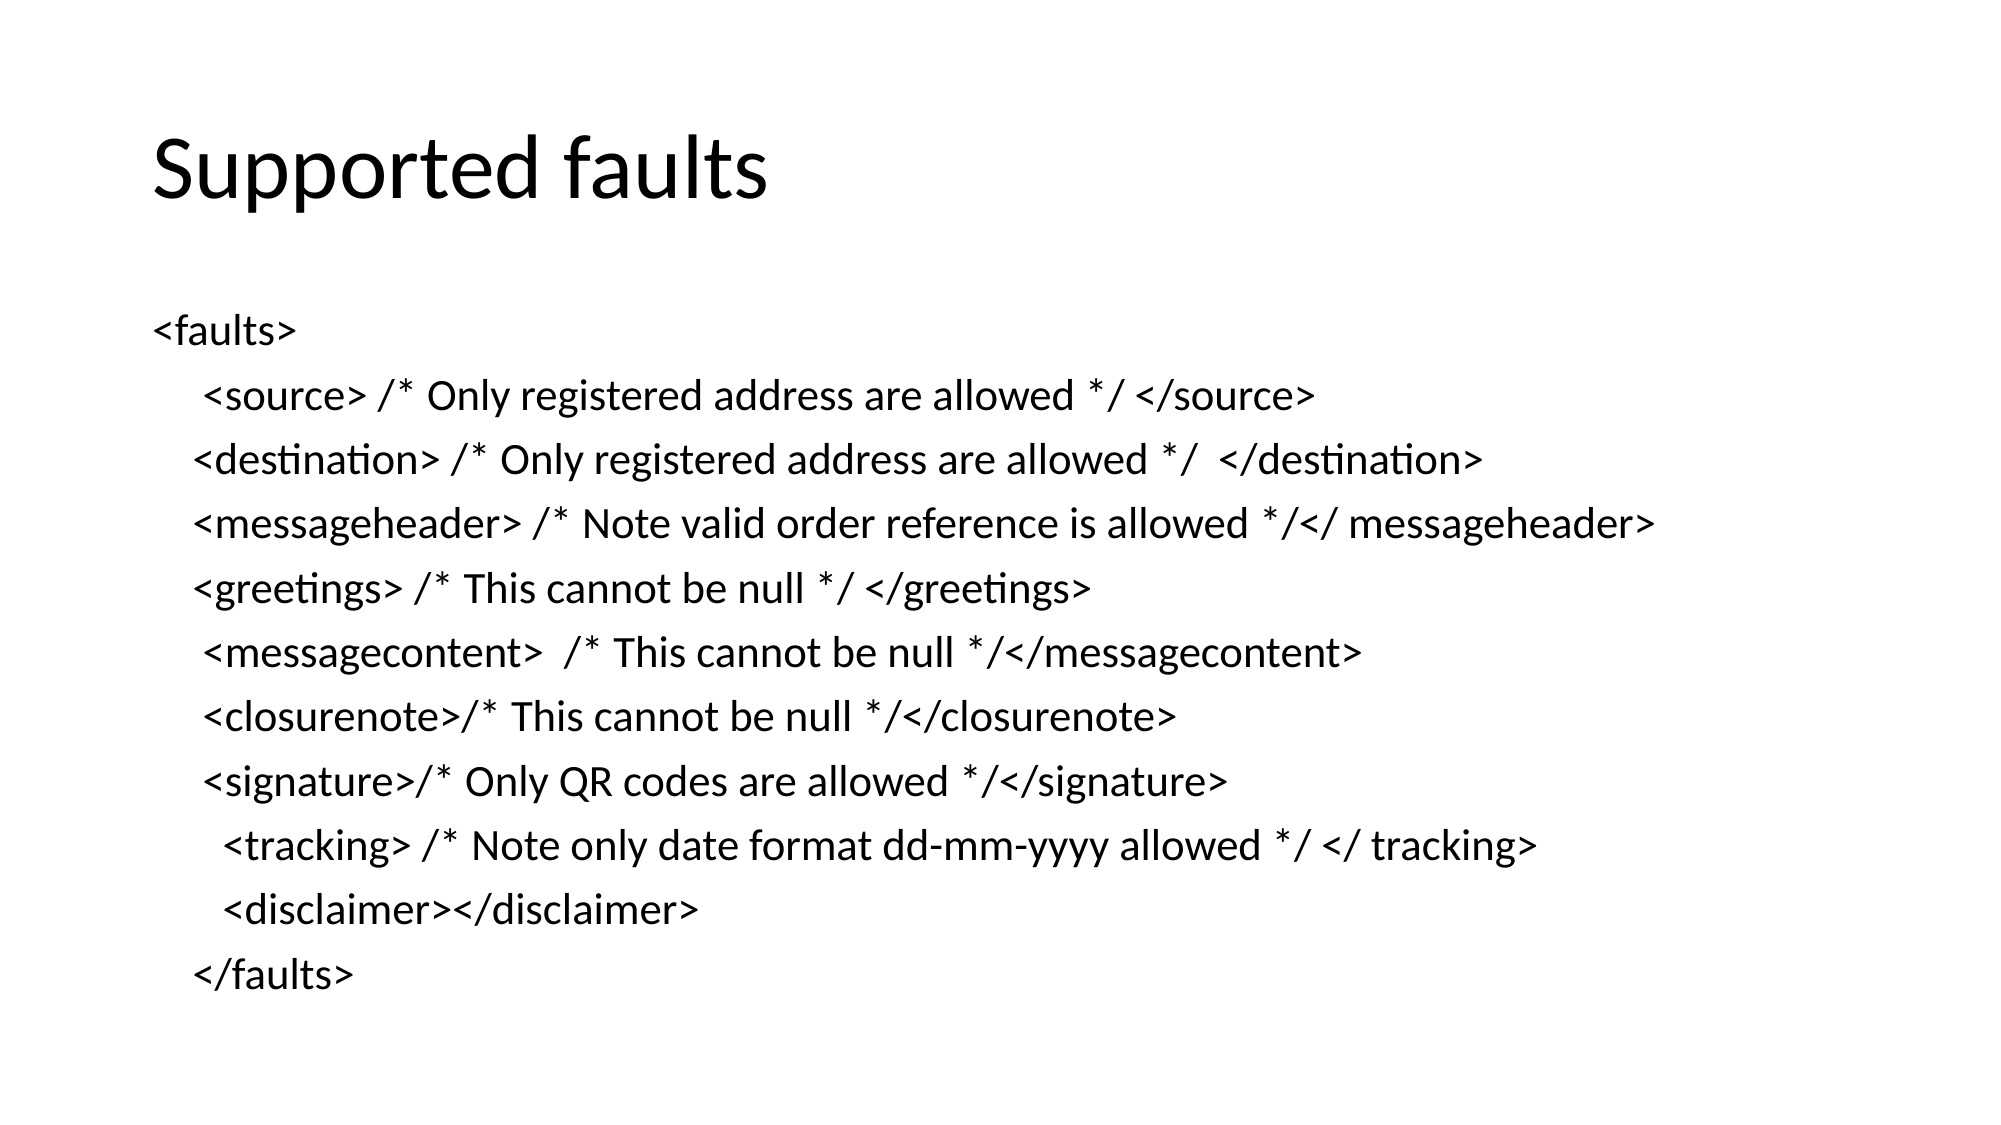

# Supported faults
<faults>
     <source> /* Only registered address are allowed */ </source>
    <destination> /* Only registered address are allowed */  </destination>
    <messageheader> /* Note valid order reference is allowed */</ messageheader>
    <greetings> /* This cannot be null */ </greetings>
     <messagecontent>  /* This cannot be null */</messagecontent>
     <closurenote>/* This cannot be null */</closurenote>
     <signature>/* Only QR codes are allowed */</signature>
       <tracking> /* Note only date format dd-mm-yyyy allowed */ </ tracking>
       <disclaimer></disclaimer>
    </faults>